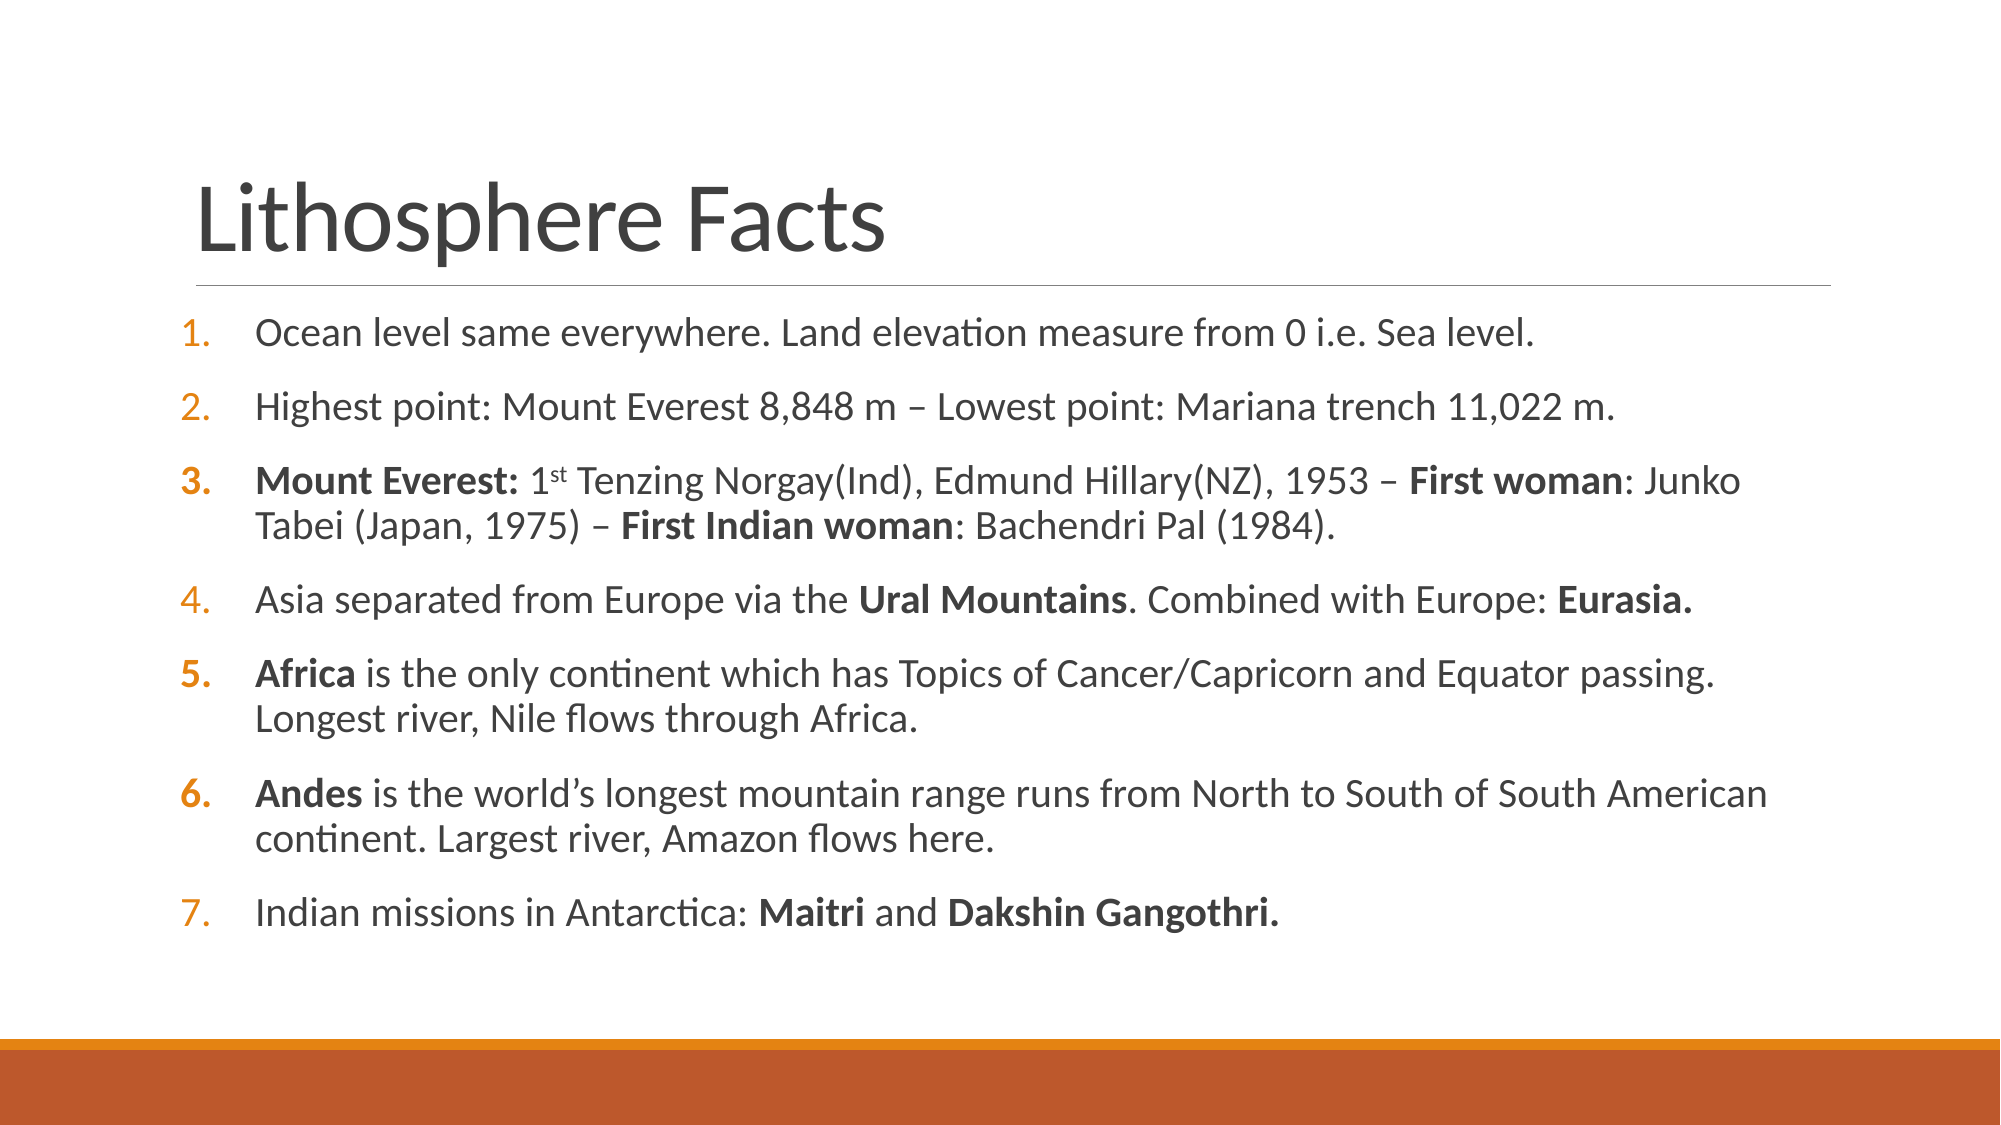

# Lithosphere Facts
Ocean level same everywhere. Land elevation measure from 0 i.e. Sea level.
Highest point: Mount Everest 8,848 m – Lowest point: Mariana trench 11,022 m.
Mount Everest: 1st Tenzing Norgay(Ind), Edmund Hillary(NZ), 1953 – First woman: Junko Tabei (Japan, 1975) – First Indian woman: Bachendri Pal (1984).
Asia separated from Europe via the Ural Mountains. Combined with Europe: Eurasia.
Africa is the only continent which has Topics of Cancer/Capricorn and Equator passing. Longest river, Nile flows through Africa.
Andes is the world’s longest mountain range runs from North to South of South American continent. Largest river, Amazon flows here.
Indian missions in Antarctica: Maitri and Dakshin Gangothri.